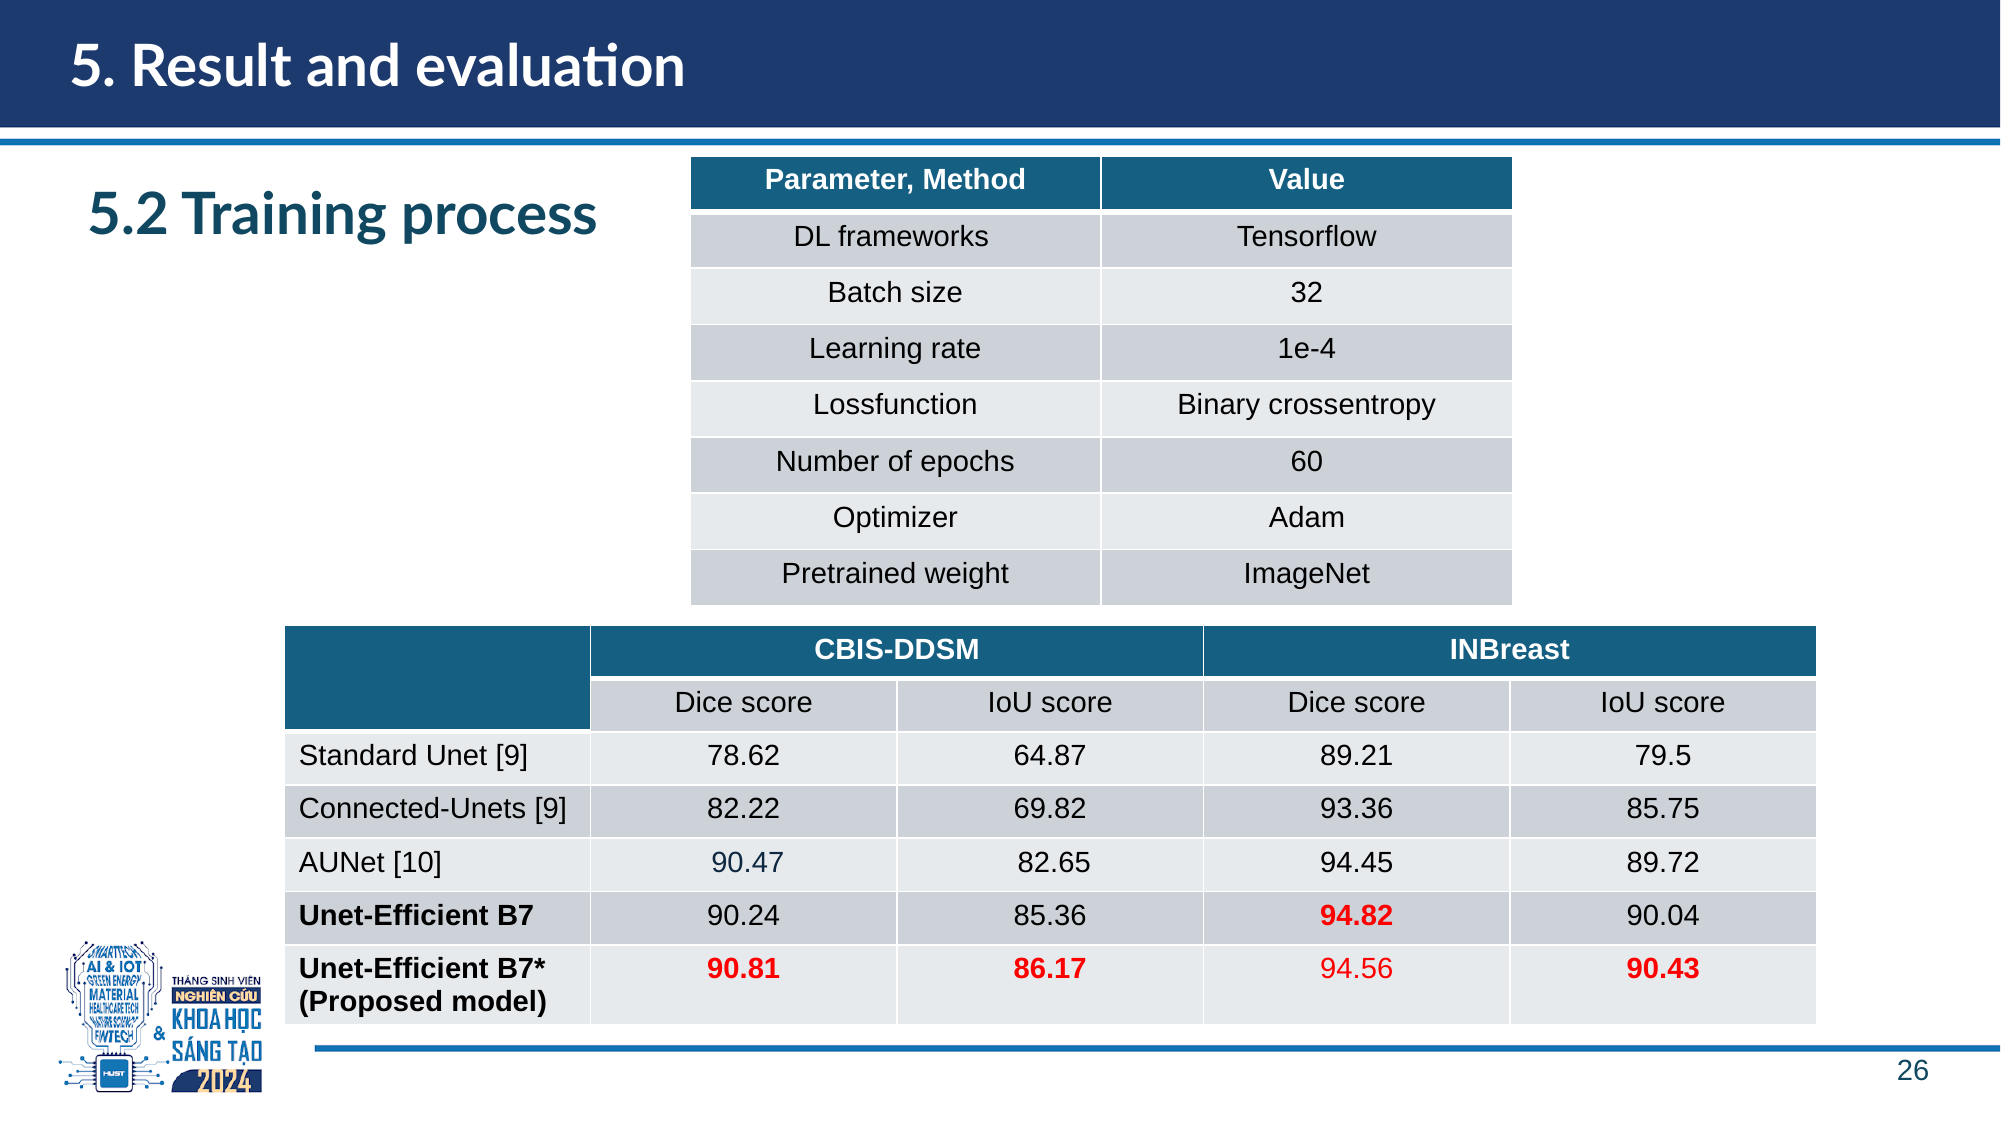

# 5. Result and evaluation
| Parameter, Method | Value |
| --- | --- |
| DL frameworks | Tensorflow |
| Batch size | 32 |
| Learning rate | 1e-4 |
| Lossfunction | Binary crossentropy |
| Number of epochs | 60 |
| Optimizer | Adam |
| Pretrained weight | ImageNet |
5.2 Training process
|  | CBIS-DDSM |  | INBreast |  |
| --- | --- | --- | --- | --- |
|  | Dice score | IoU score | Dice score | IoU score |
| Standard Unet [9] | 78.62 | 64.87 | 89.21 | 79.5 |
| Connected-Unets [9] | 82.22 | 69.82 | 93.36 | 85.75 |
| AUNet [10] | 90.47 | 82.65 | 94.45 | 89.72 |
| Unet-Efficient B7 | 90.24 | 85.36 | 94.82 | 90.04 |
| Unet-Efficient B7\* (Proposed model) | 90.81 | 86.17 | 94.56 | 90.43 |
26